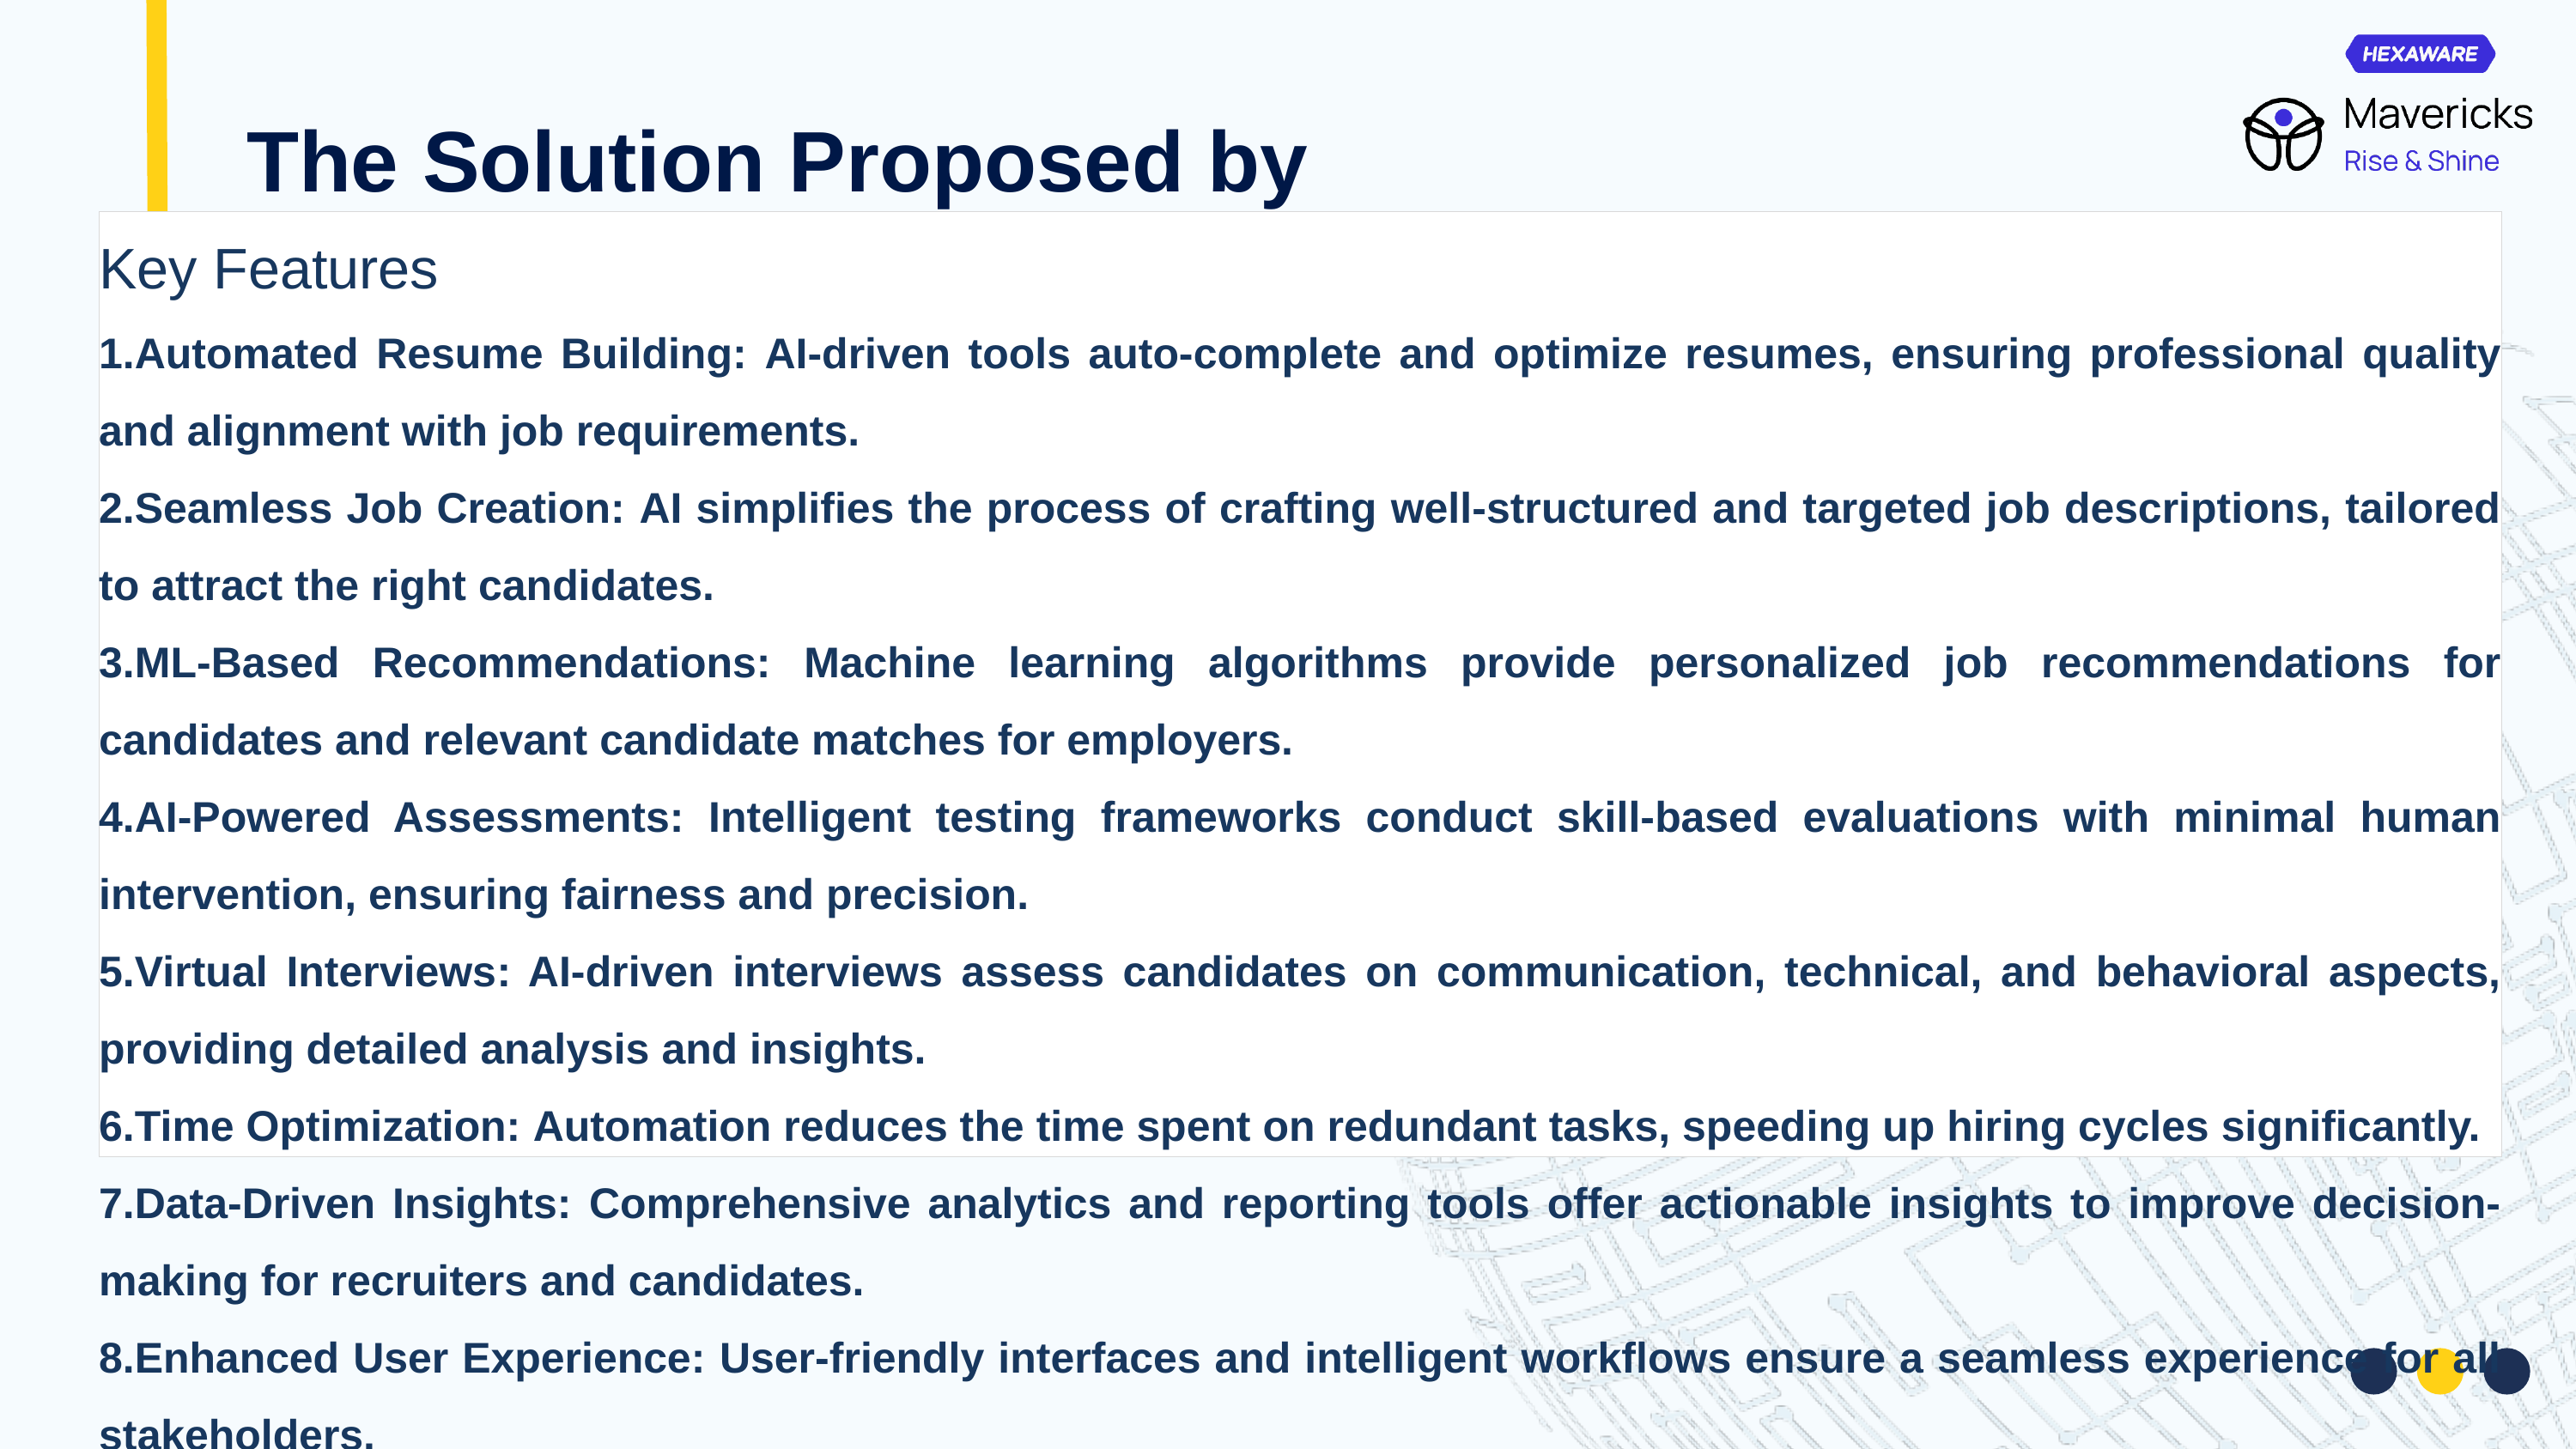

The Solution Proposed by your Team

Key Features
Automated Resume Building: AI-driven tools auto-complete and optimize resumes, ensuring professional quality and alignment with job requirements.
Seamless Job Creation: AI simplifies the process of crafting well-structured and targeted job descriptions, tailored to attract the right candidates.
ML-Based Recommendations: Machine learning algorithms provide personalized job recommendations for candidates and relevant candidate matches for employers.
AI-Powered Assessments: Intelligent testing frameworks conduct skill-based evaluations with minimal human intervention, ensuring fairness and precision.
Virtual Interviews: AI-driven interviews assess candidates on communication, technical, and behavioral aspects, providing detailed analysis and insights.
Time Optimization: Automation reduces the time spent on redundant tasks, speeding up hiring cycles significantly.
Data-Driven Insights: Comprehensive analytics and reporting tools offer actionable insights to improve decision-making for recruiters and candidates.
Enhanced User Experience: User-friendly interfaces and intelligent workflows ensure a seamless experience for all stakeholders.